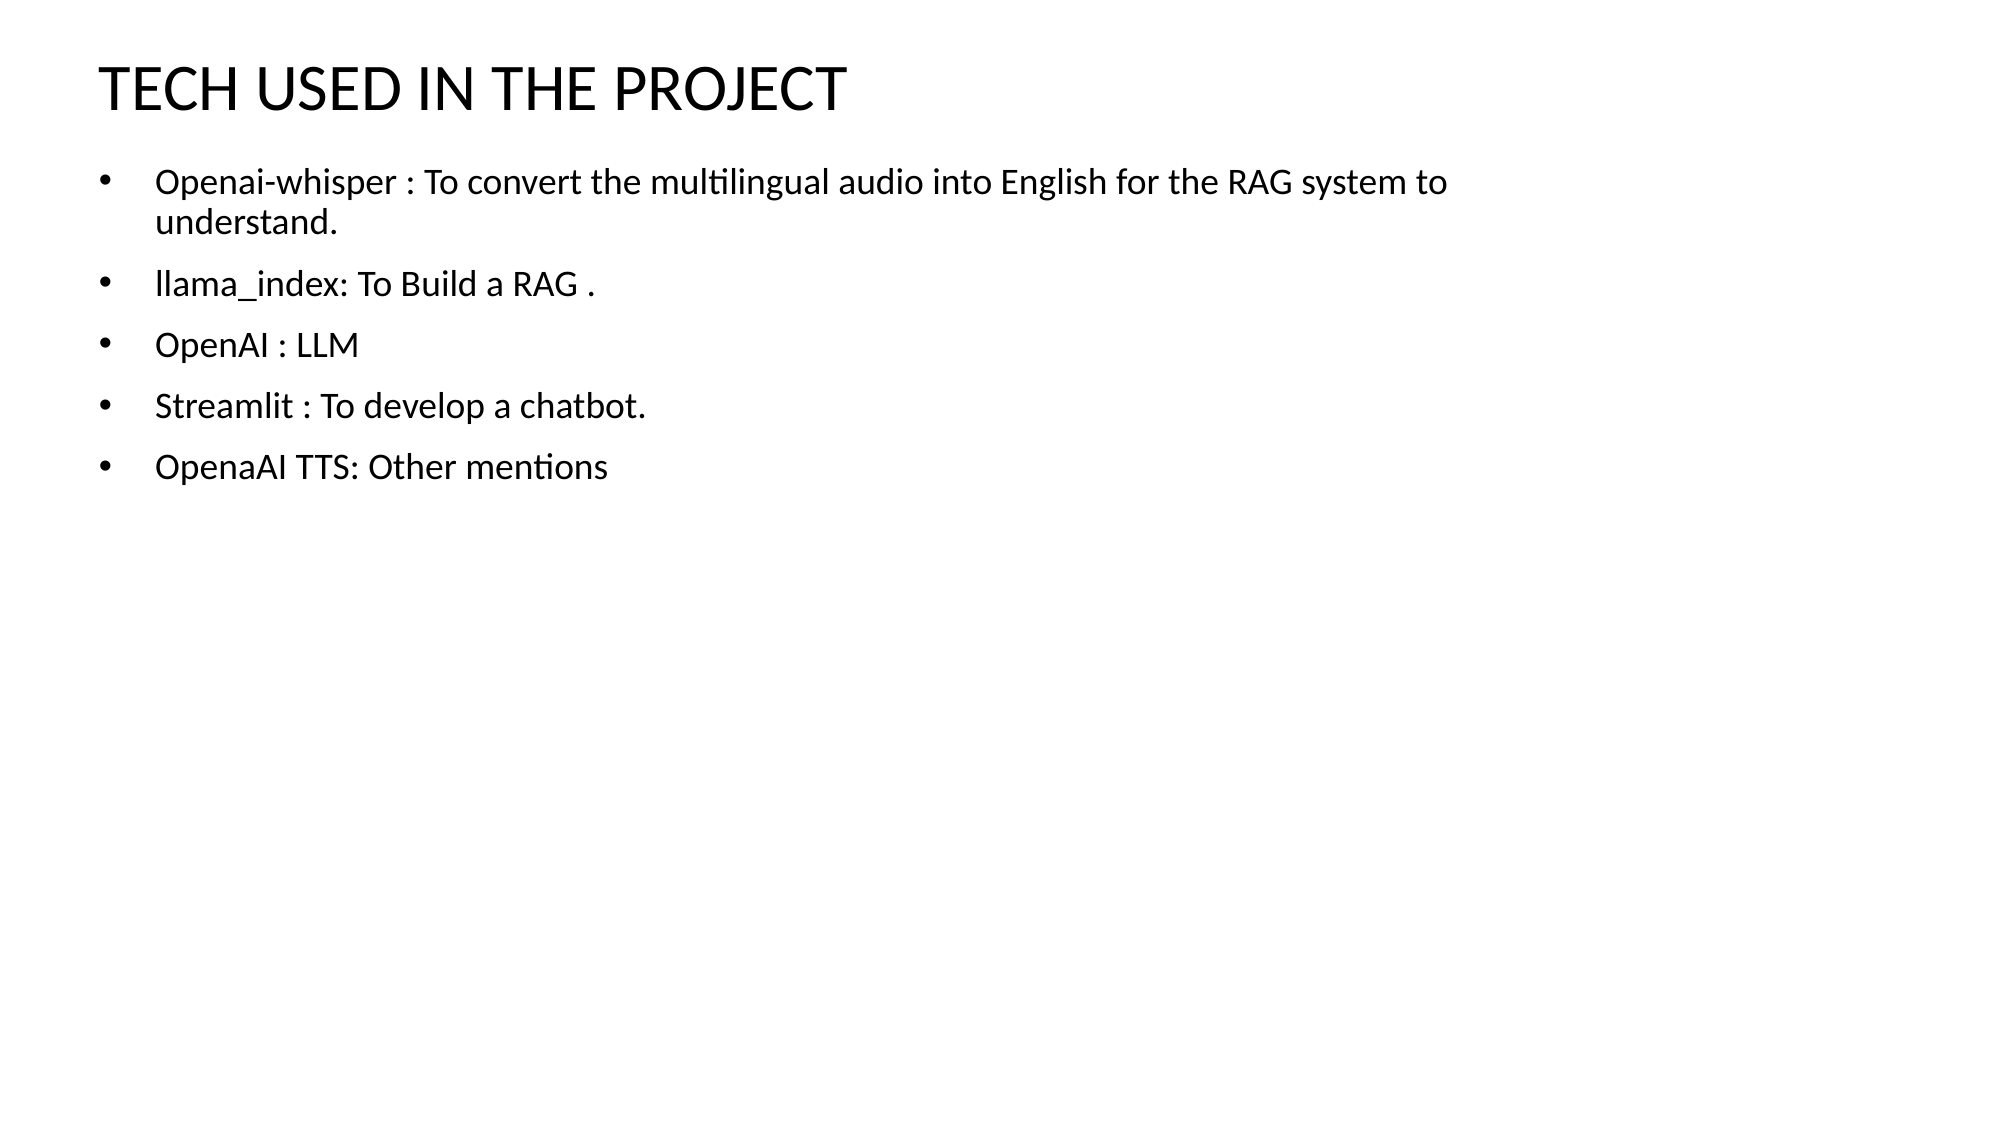

# TECH USED IN THE PROJECT
Openai-whisper : To convert the multilingual audio into English for the RAG system to understand.
llama_index: To Build a RAG .
OpenAI : LLM
Streamlit : To develop a chatbot.
OpenaAI TTS: Other mentions